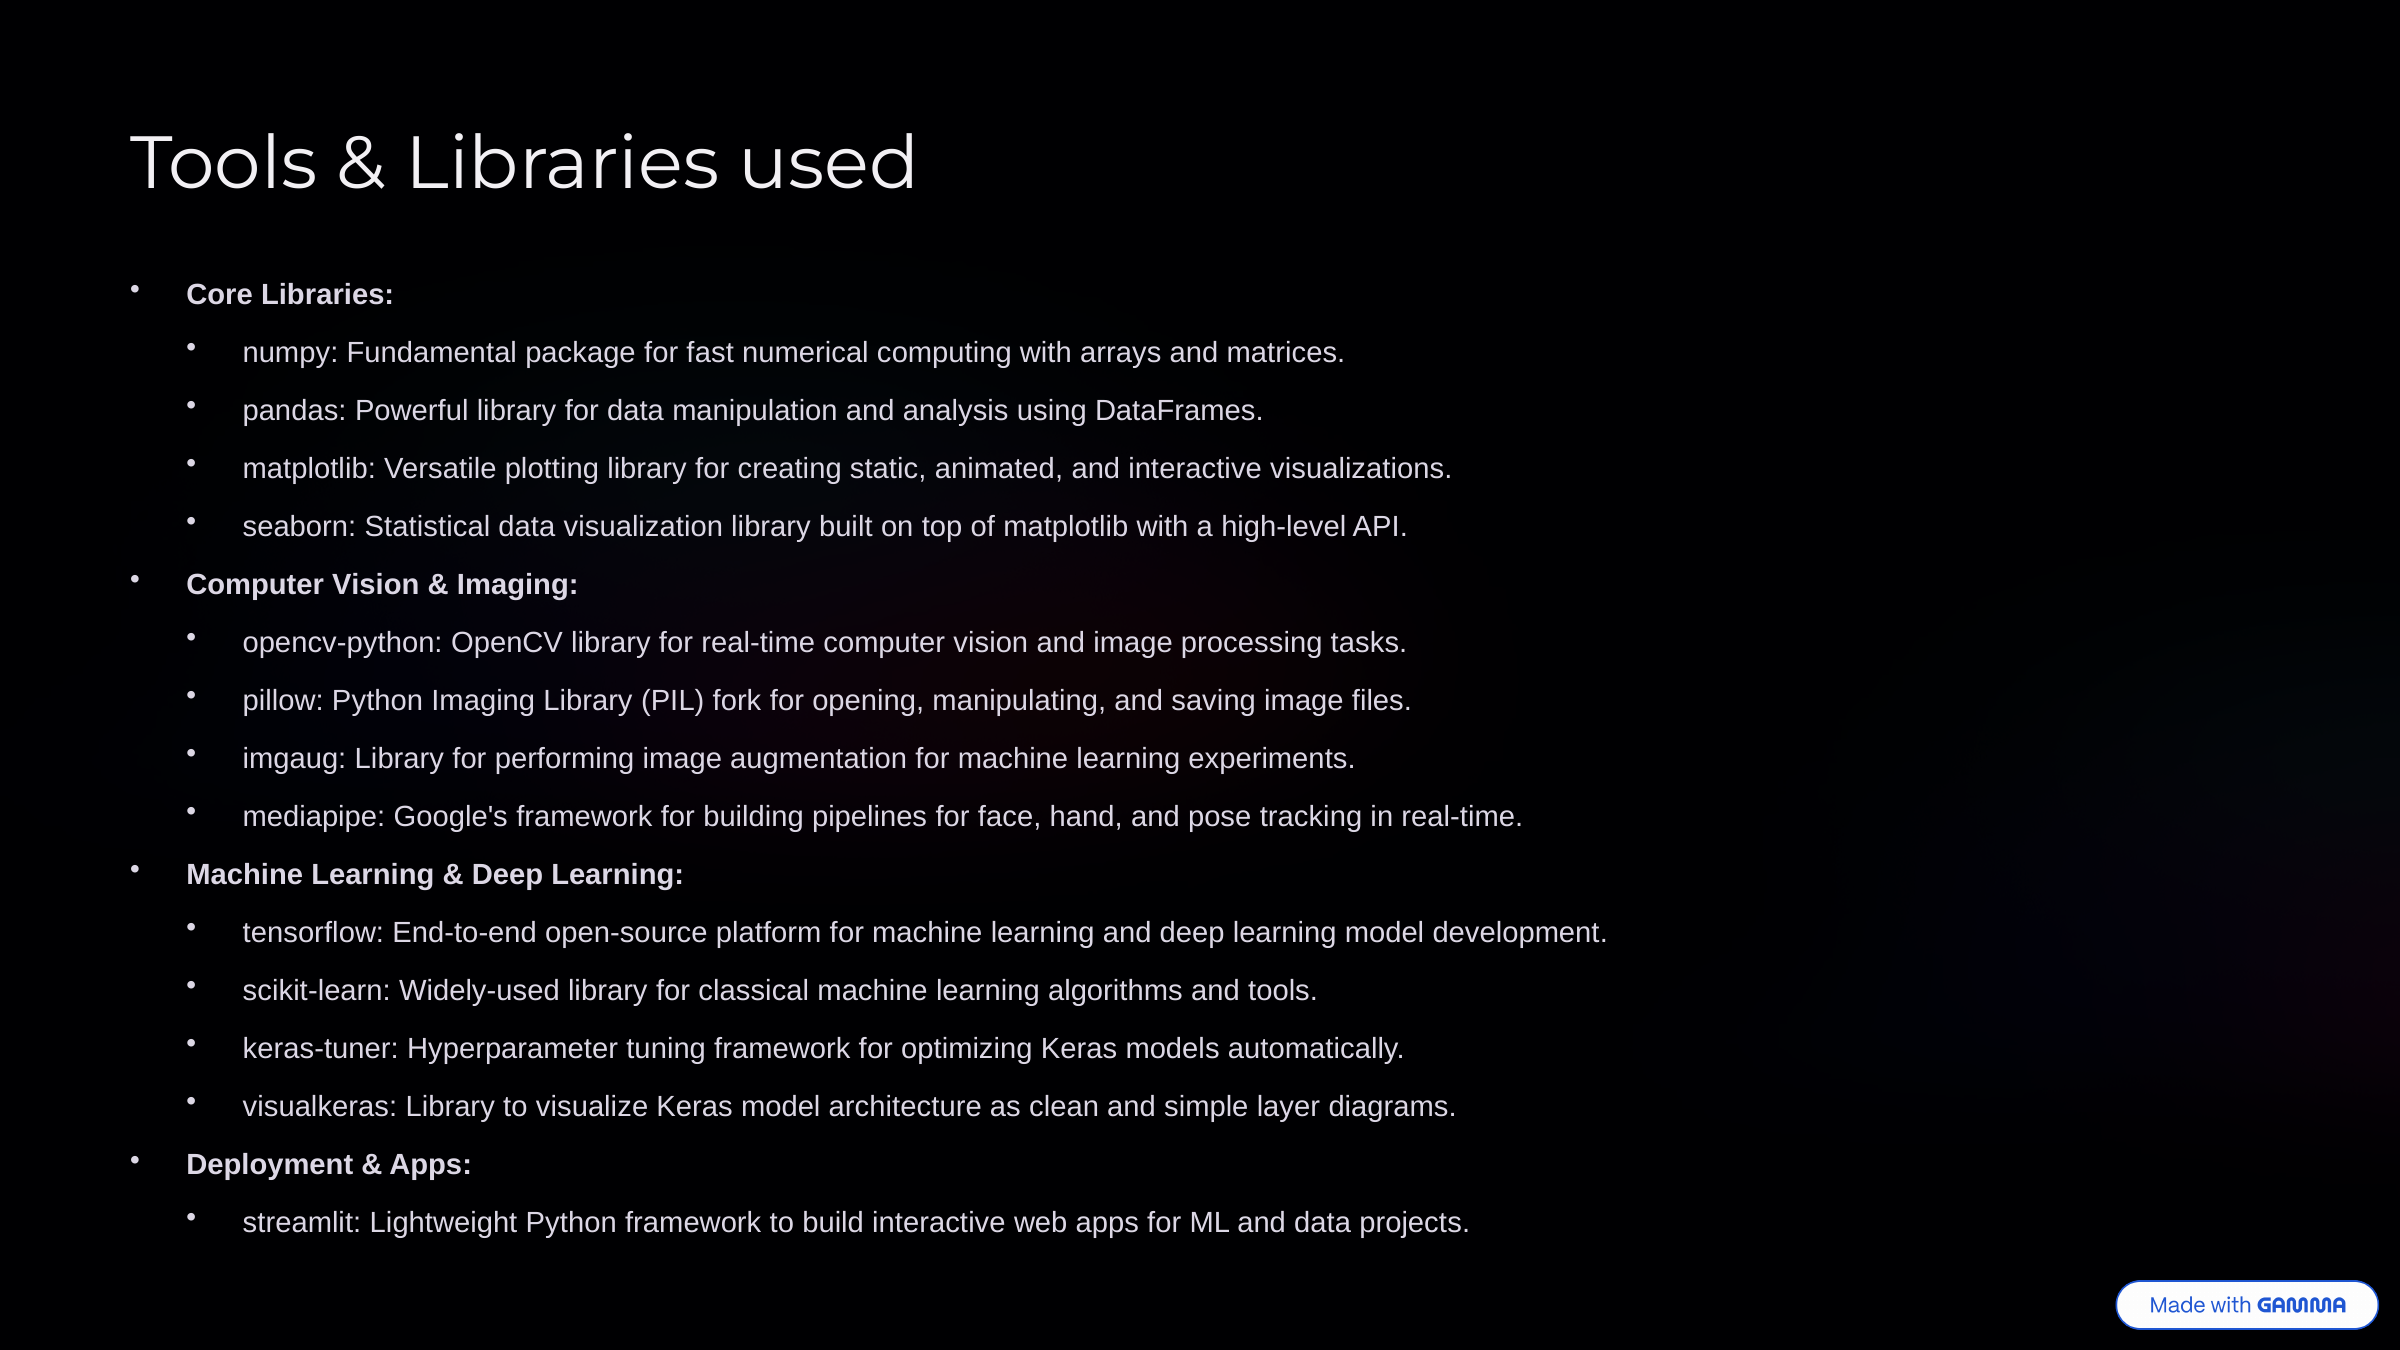

Tools & Libraries used
Core Libraries:
numpy: Fundamental package for fast numerical computing with arrays and matrices.
pandas: Powerful library for data manipulation and analysis using DataFrames.
matplotlib: Versatile plotting library for creating static, animated, and interactive visualizations.
seaborn: Statistical data visualization library built on top of matplotlib with a high-level API.
Computer Vision & Imaging:
opencv-python: OpenCV library for real-time computer vision and image processing tasks.
pillow: Python Imaging Library (PIL) fork for opening, manipulating, and saving image files.
imgaug: Library for performing image augmentation for machine learning experiments.
mediapipe: Google's framework for building pipelines for face, hand, and pose tracking in real-time.
Machine Learning & Deep Learning:
tensorflow: End-to-end open-source platform for machine learning and deep learning model development.
scikit-learn: Widely-used library for classical machine learning algorithms and tools.
keras-tuner: Hyperparameter tuning framework for optimizing Keras models automatically.
visualkeras: Library to visualize Keras model architecture as clean and simple layer diagrams.
Deployment & Apps:
streamlit: Lightweight Python framework to build interactive web apps for ML and data projects.